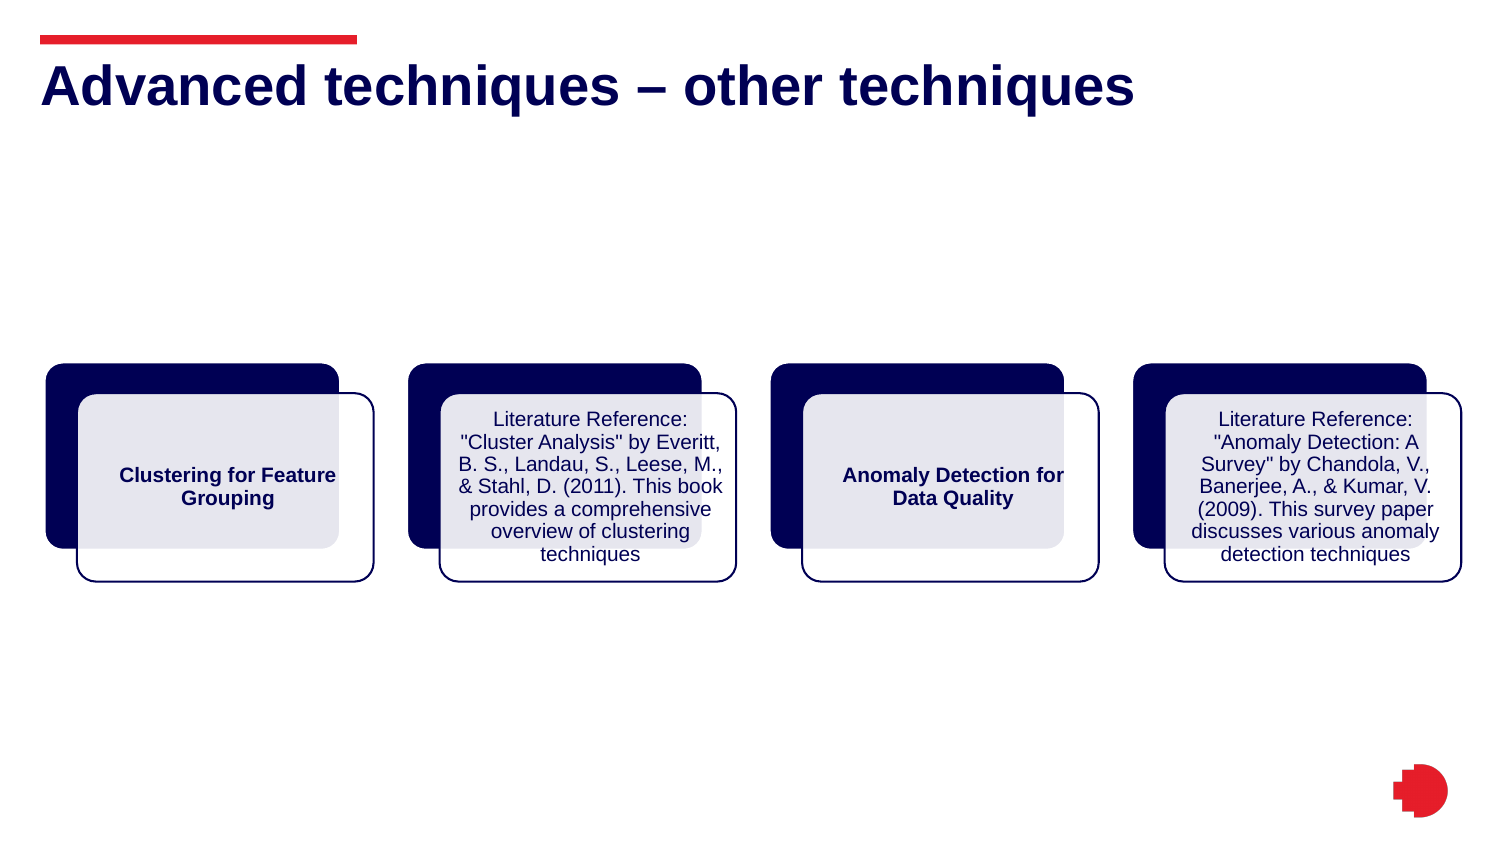

# Advanced techniques – other techniques
Clustering for Feature Grouping
Literature Reference: "Cluster Analysis" by Everitt, B. S., Landau, S., Leese, M., & Stahl, D. (2011). This book provides a comprehensive overview of clustering techniques
Anomaly Detection for Data Quality
Literature Reference: "Anomaly Detection: A Survey" by Chandola, V., Banerjee, A., & Kumar, V. (2009). This survey paper discusses various anomaly detection techniques